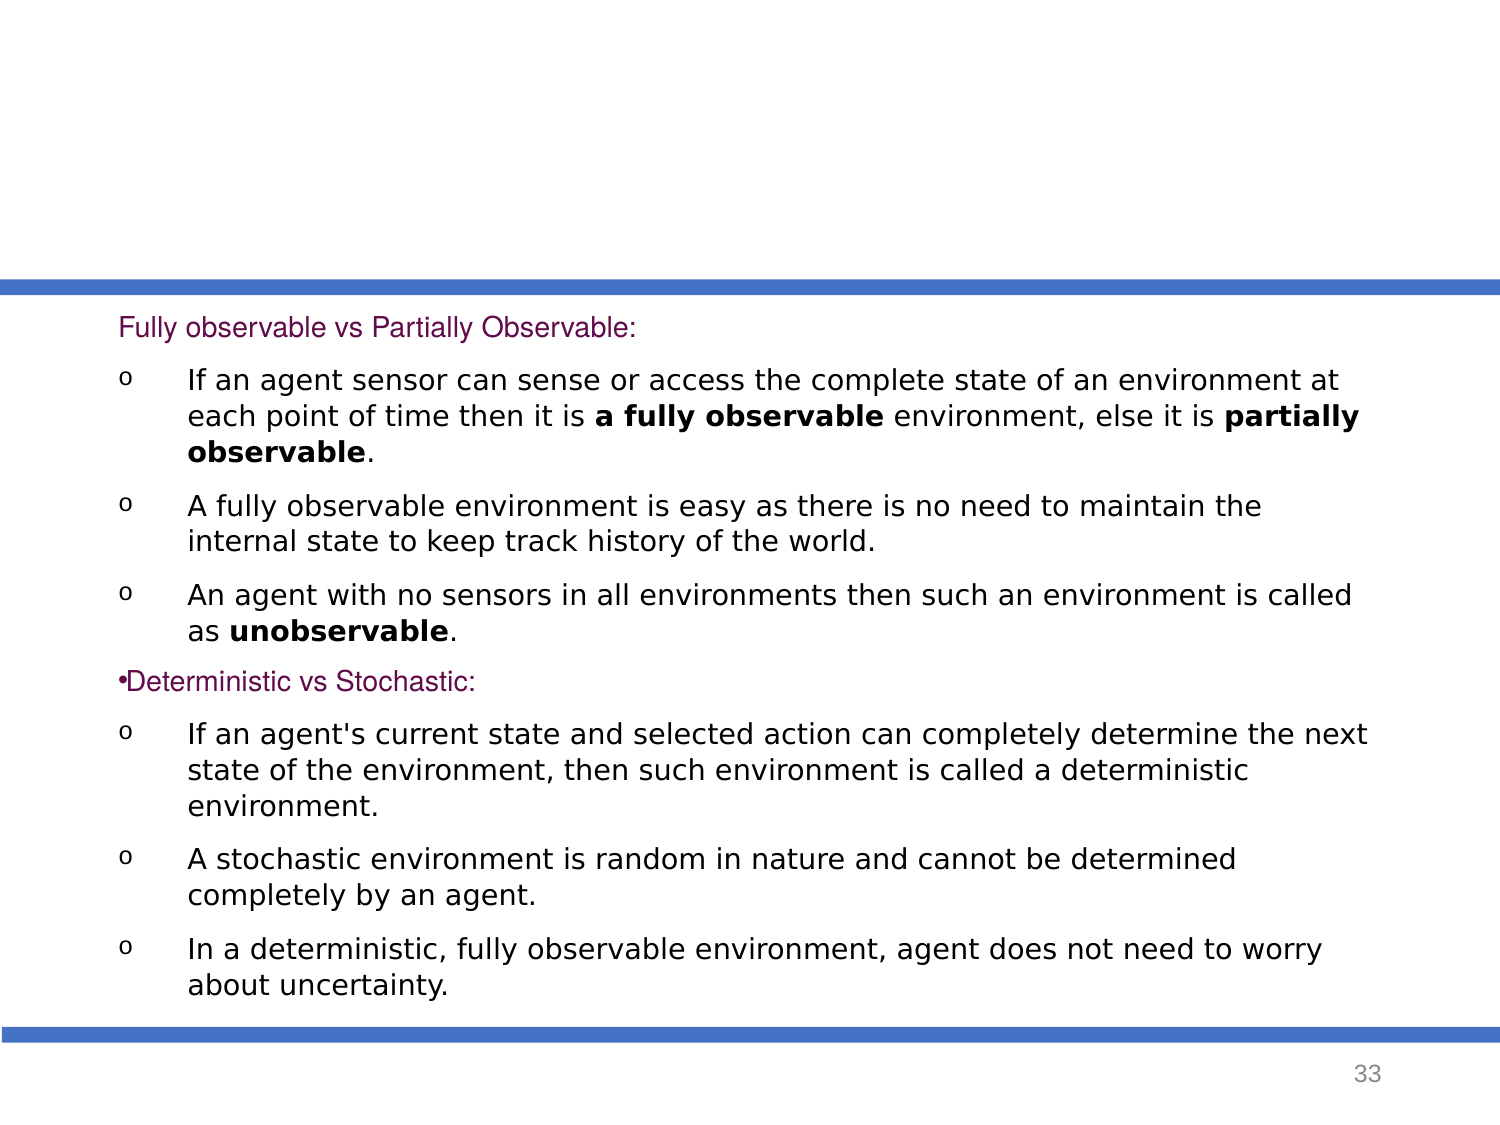

#
Fully observable vs Partially Observable:
If an agent sensor can sense or access the complete state of an environment at each point of time then it is a fully observable environment, else it is partially observable.
A fully observable environment is easy as there is no need to maintain the internal state to keep track history of the world.
An agent with no sensors in all environments then such an environment is called as unobservable.
Deterministic vs Stochastic:
If an agent's current state and selected action can completely determine the next state of the environment, then such environment is called a deterministic environment.
A stochastic environment is random in nature and cannot be determined completely by an agent.
In a deterministic, fully observable environment, agent does not need to worry about uncertainty.

33